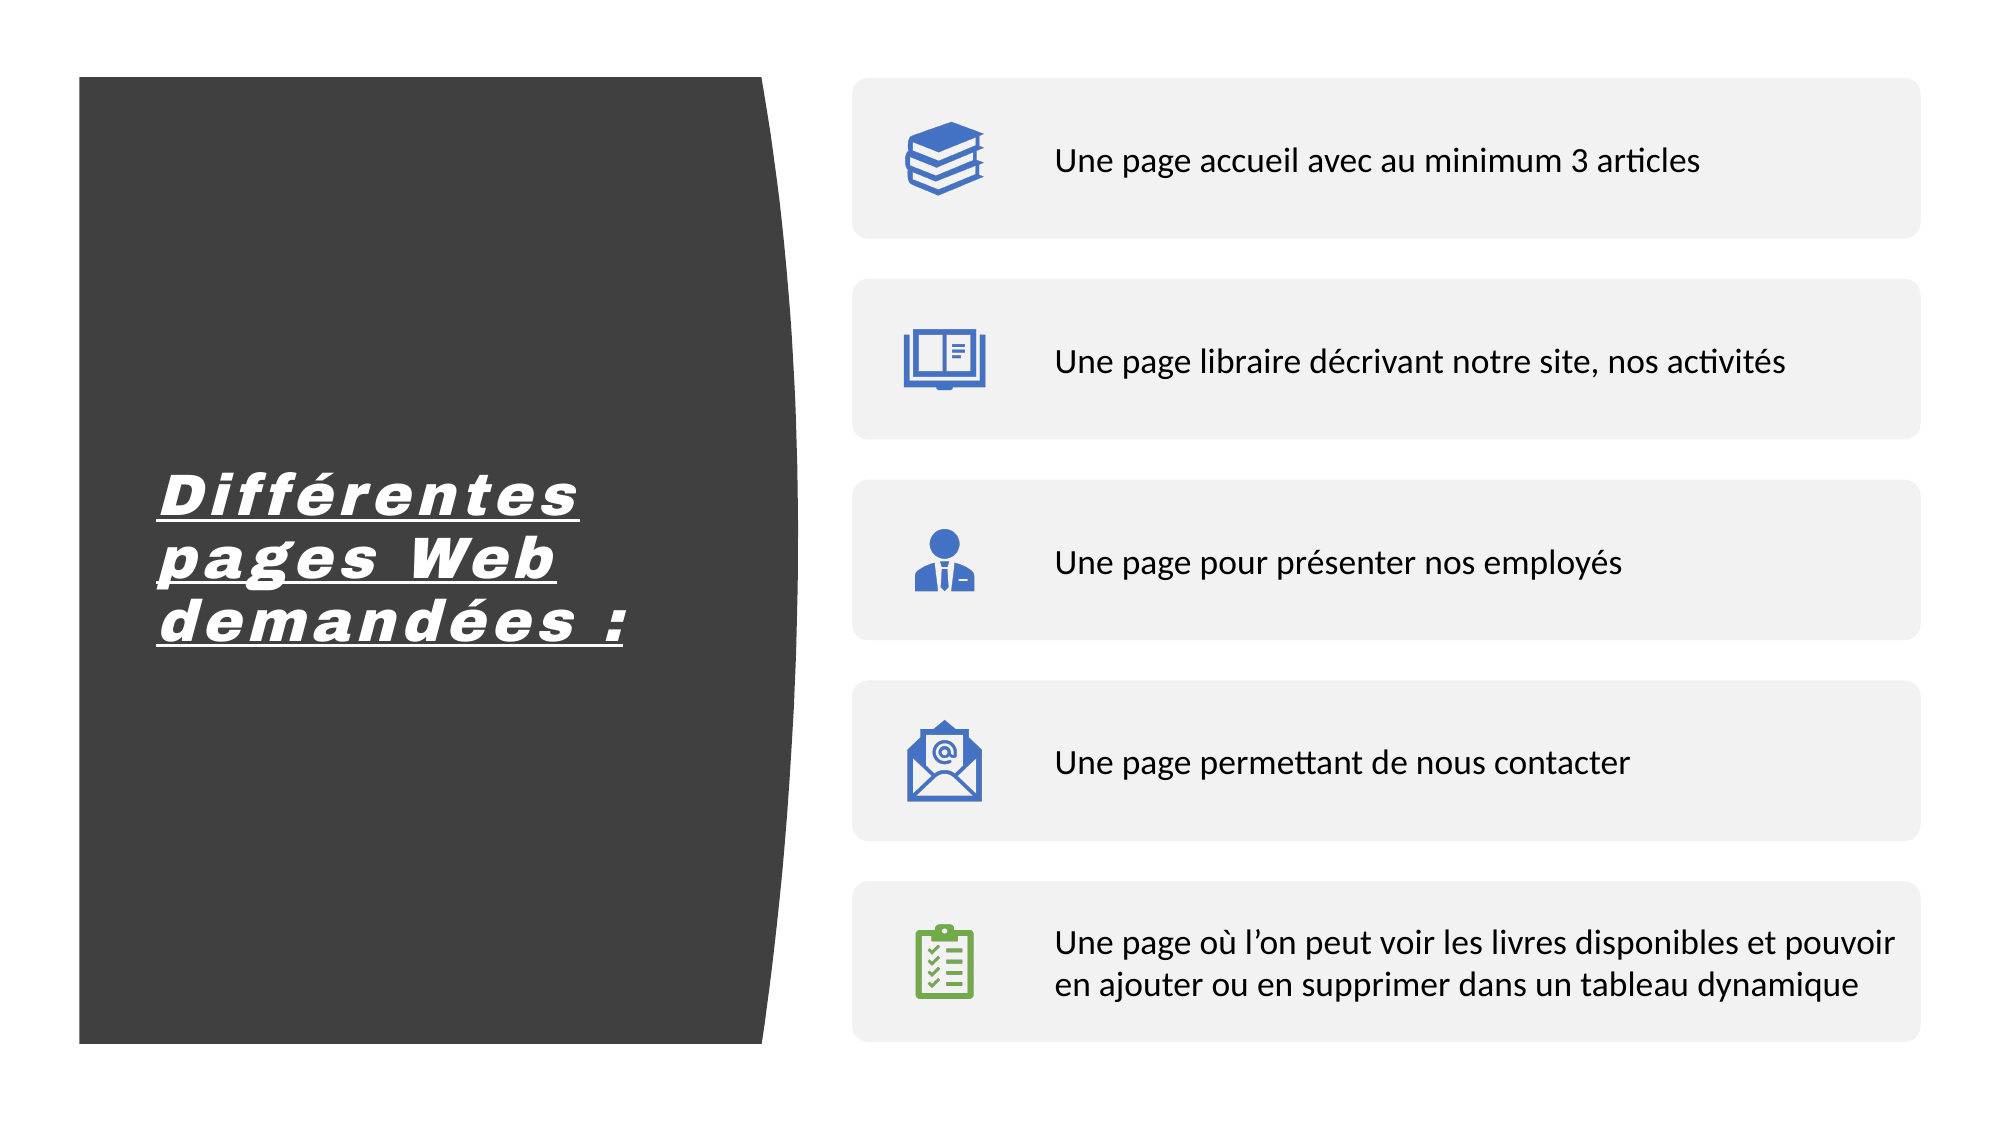

Une page accueil avec au minimum 3 articles
Une page libraire décrivant notre site, nos activités
Une page pour présenter nos employés
Une page permettant de nous contacter
Une page où l’on peut voir les livres disponibles et pouvoir en ajouter ou en supprimer dans un tableau dynamique

# Différentes pages Web demandées :